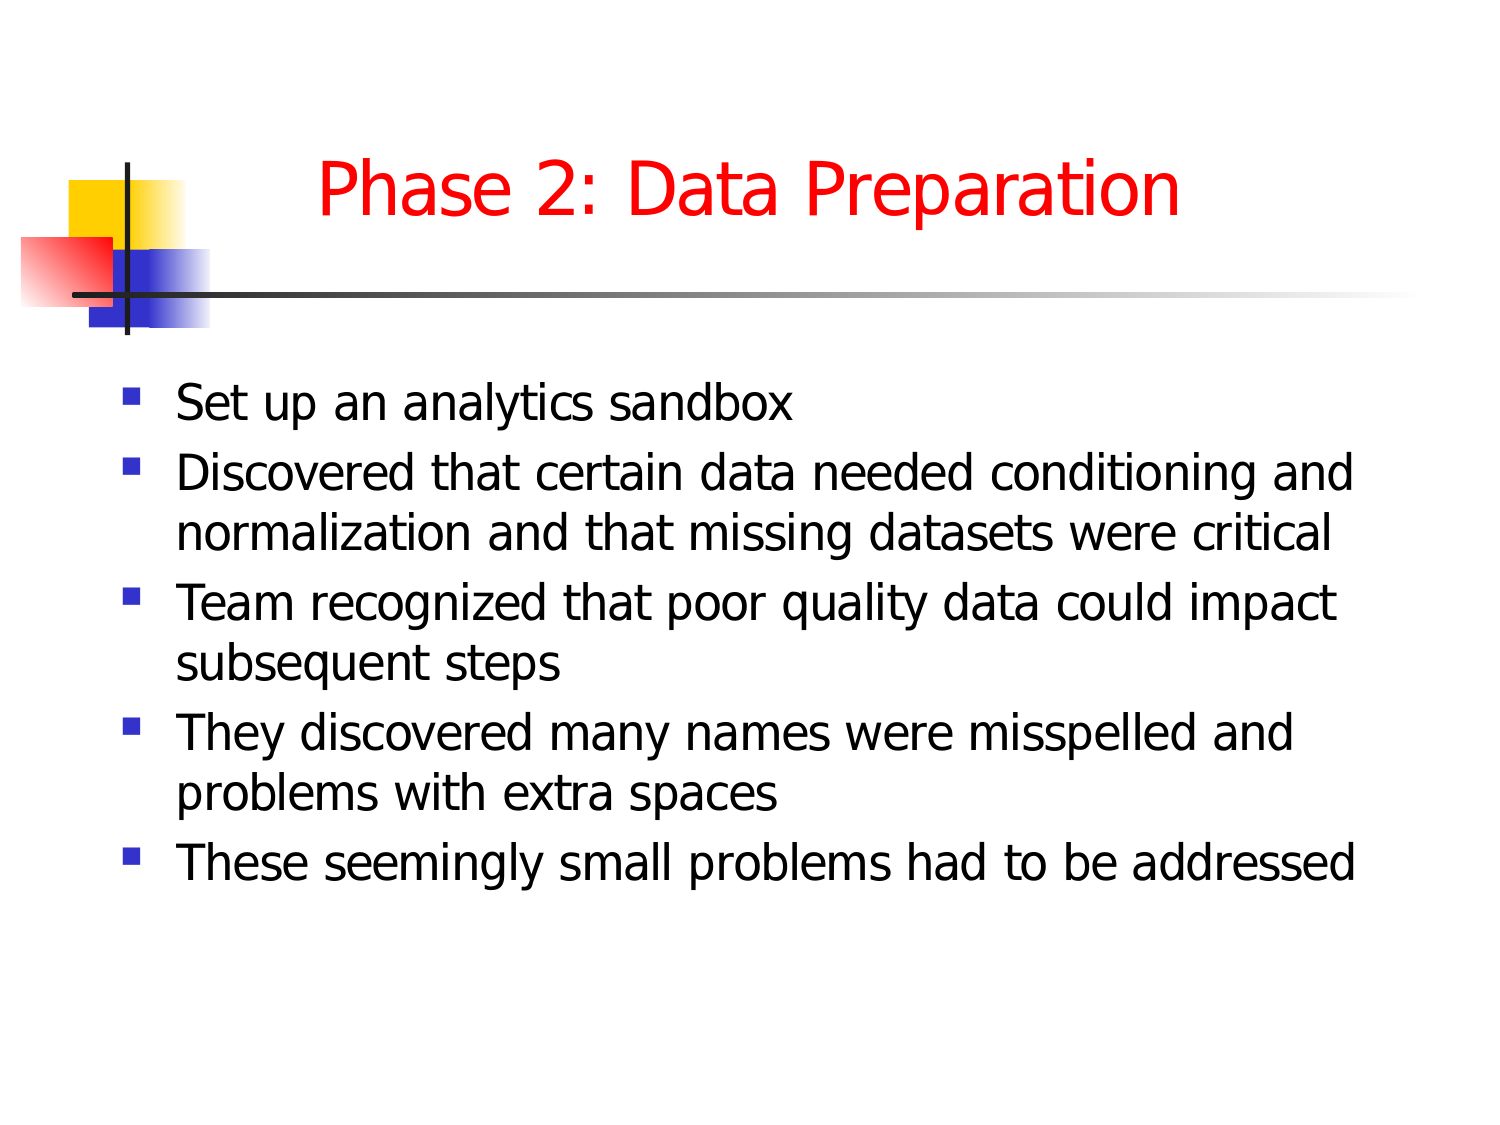

# Phase 2: Data Preparation
Set up an analytics sandbox
Discovered that certain data needed conditioning and normalization and that missing datasets were critical
Team recognized that poor quality data could impact subsequent steps
They discovered many names were misspelled and problems with extra spaces
These seemingly small problems had to be addressed